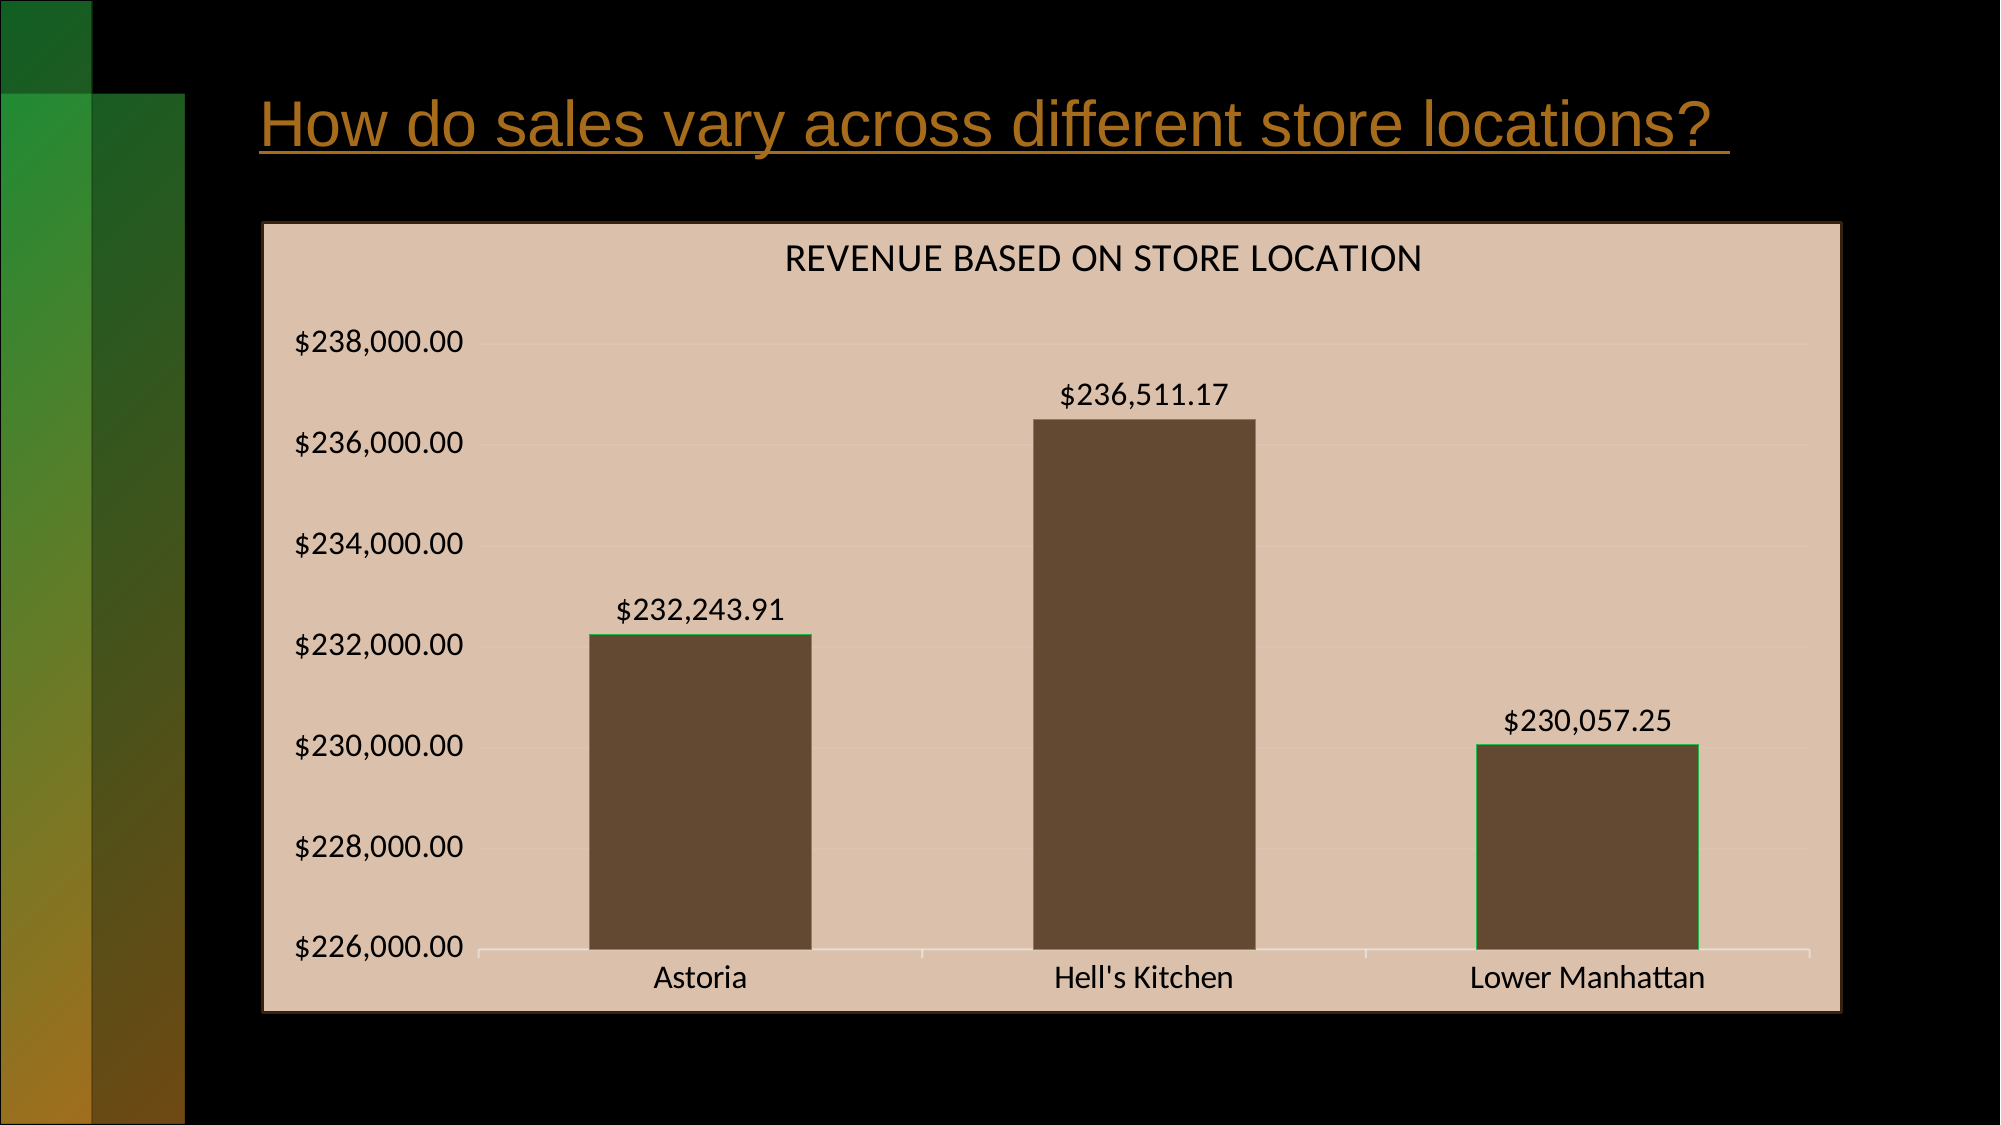

# How do sales vary across different store locations?

### Chart: REVENUE BASED ON STORE LOCATION

| Category | Total |
|---|---|
| Astoria | 232243.91 |
| Hell's Kitchen | 236511.17 |
| Lower Manhattan | 230057.2500000002 |